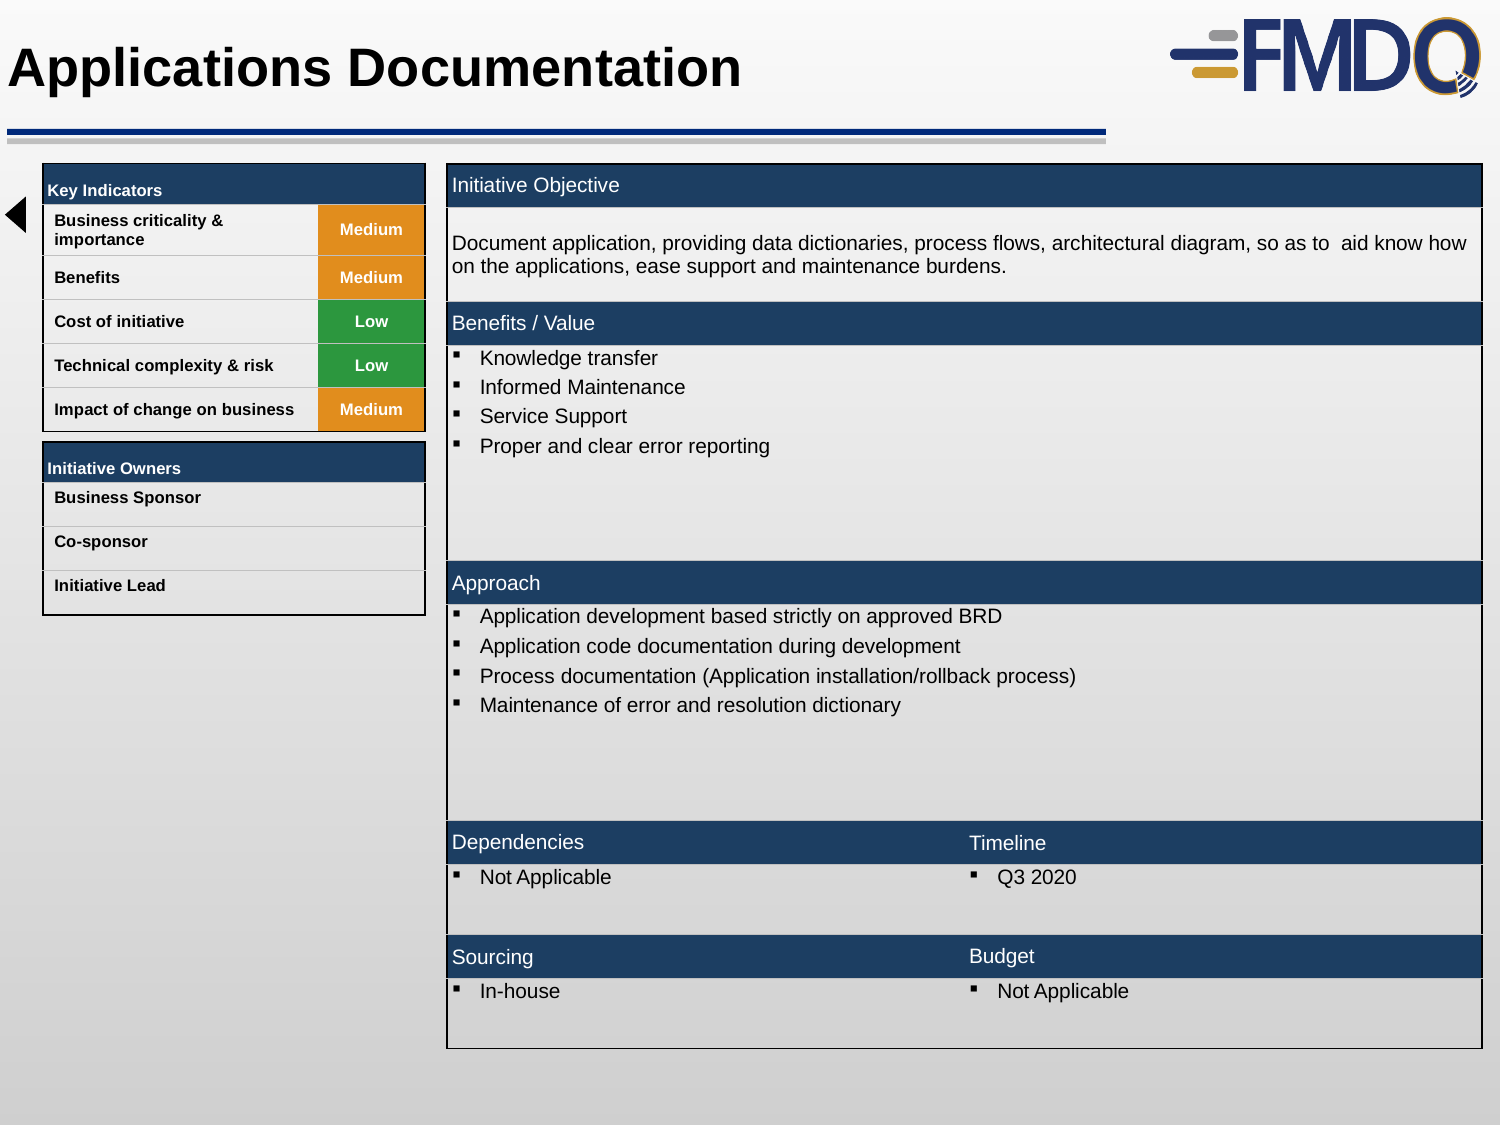

Applications Documentation
| Key Indicators |  |
| --- | --- |
| Business criticality & importance | Medium |
| Benefits | Medium |
| Cost of initiative | Low |
| Technical complexity & risk | Low |
| Impact of change on business | Medium |
| Initiative Objective |  |
| --- | --- |
| Document application, providing data dictionaries, process flows, architectural diagram, so as to aid know how on the applications, ease support and maintenance burdens. |  |
| Benefits / Value |  |
| Knowledge transfer Informed Maintenance Service Support Proper and clear error reporting |  |
| Approach |  |
| Application development based strictly on approved BRD Application code documentation during development Process documentation (Application installation/rollback process) Maintenance of error and resolution dictionary |  |
| Dependencies | Timeline |
| Not Applicable | Q3 2020 |
| Sourcing | Budget |
| In-house | Not Applicable |

| Initiative Owners |  |
| --- | --- |
| Business Sponsor |  |
| Co-sponsor |  |
| Initiative Lead |  |